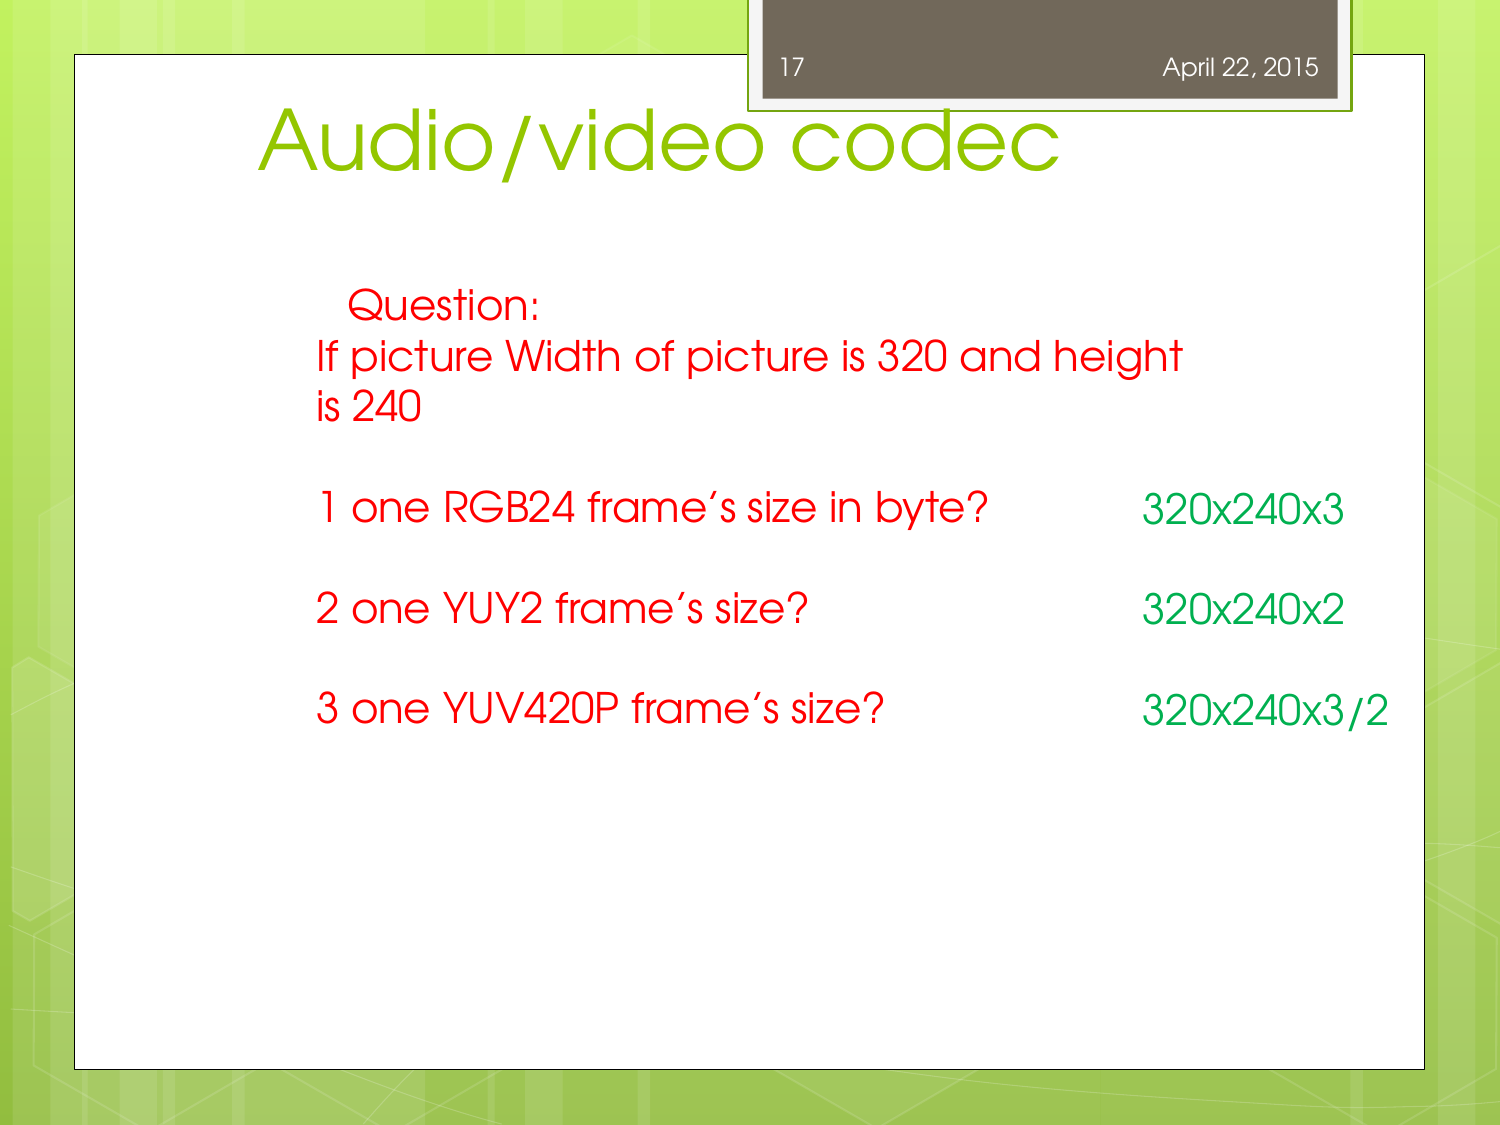

17
April 22, 2015
# Audio/video codec
         Question:
If picture Width of picture is 320 and height is 240

1 one RGB24 frame’s size in byte?

2 one YUY2 frame’s size?

3 one YUV420P frame’s size?
320x240x3

320x240x2

320x240x3/2